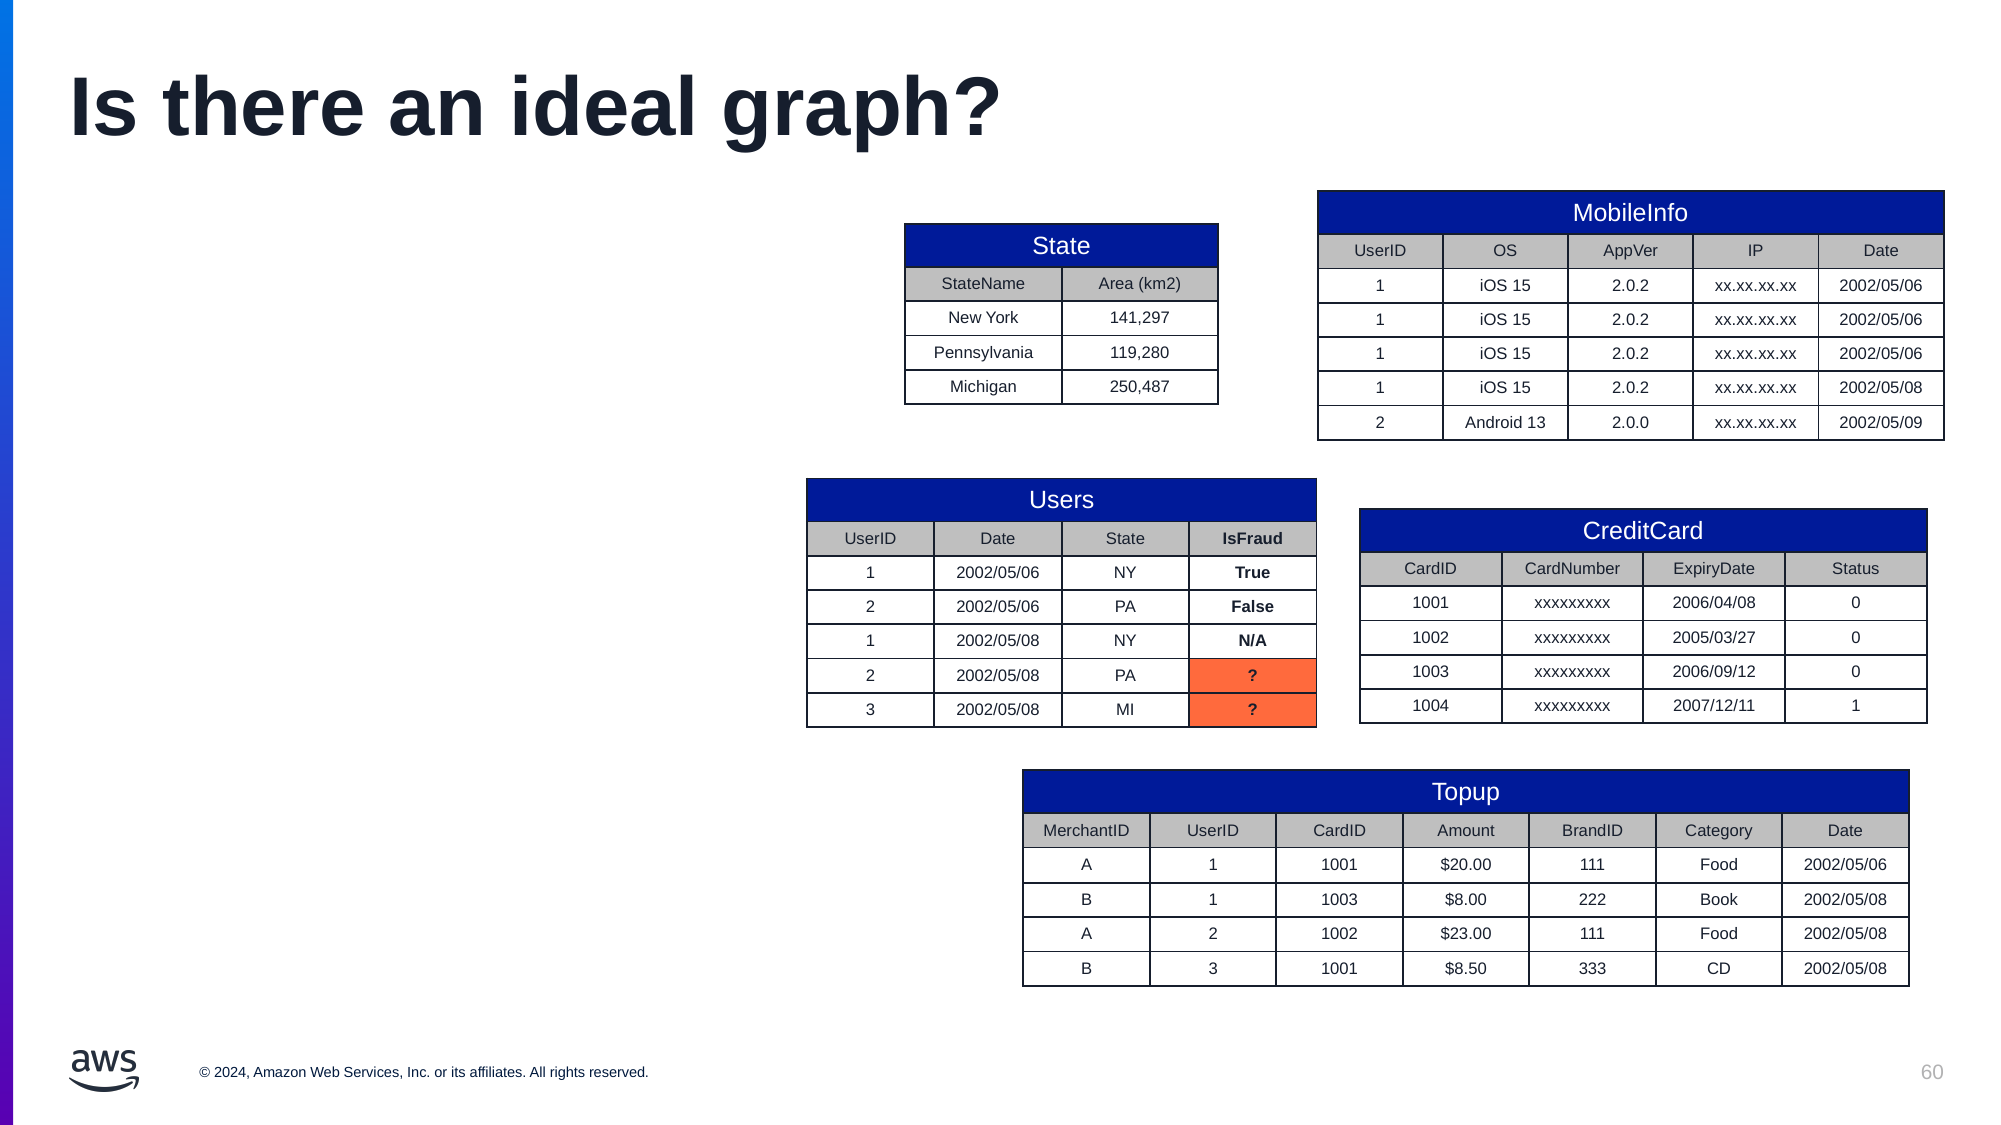

# Is there an ideal graph?
| MobileInfo |  |  |  |  |
| --- | --- | --- | --- | --- |
| UserID | OS | AppVer | IP | Date |
| 1 | iOS 15 | 2.0.2 | xx.xx.xx.xx | 2002/05/06 |
| 1 | iOS 15 | 2.0.2 | xx.xx.xx.xx | 2002/05/06 |
| 1 | iOS 15 | 2.0.2 | xx.xx.xx.xx | 2002/05/06 |
| 1 | iOS 15 | 2.0.2 | xx.xx.xx.xx | 2002/05/08 |
| 2 | Android 13 | 2.0.0 | xx.xx.xx.xx | 2002/05/09 |
| State |  |
| --- | --- |
| StateName | Area (km2) |
| New York | 141,297 |
| Pennsylvania | 119,280 |
| Michigan | 250,487 |

| Users |  |  |  |
| --- | --- | --- | --- |
| UserID | Date | State | IsFraud |
| 1 | 2002/05/06 | NY | True |
| 2 | 2002/05/06 | PA | False |
| 1 | 2002/05/08 | NY | N/A |
| 2 | 2002/05/08 | PA | ? |
| 3 | 2002/05/08 | MI | ? |
| CreditCard |  |  |  |
| --- | --- | --- | --- |
| CardID | CardNumber | ExpiryDate | Status |
| 1001 | xxxxxxxxx | 2006/04/08 | 0 |
| 1002 | xxxxxxxxx | 2005/03/27 | 0 |
| 1003 | xxxxxxxxx | 2006/09/12 | 0 |
| 1004 | xxxxxxxxx | 2007/12/11 | 1 |
| Topup |  |  |  |  |  |  |
| --- | --- | --- | --- | --- | --- | --- |
| MerchantID | UserID | CardID | Amount | BrandID | Category | Date |
| A | 1 | 1001 | $20.00 | 111 | Food | 2002/05/06 |
| B | 1 | 1003 | $8.00 | 222 | Book | 2002/05/08 |
| A | 2 | 1002 | $23.00 | 111 | Food | 2002/05/08 |
| B | 3 | 1001 | $8.50 | 333 | CD | 2002/05/08 |
60